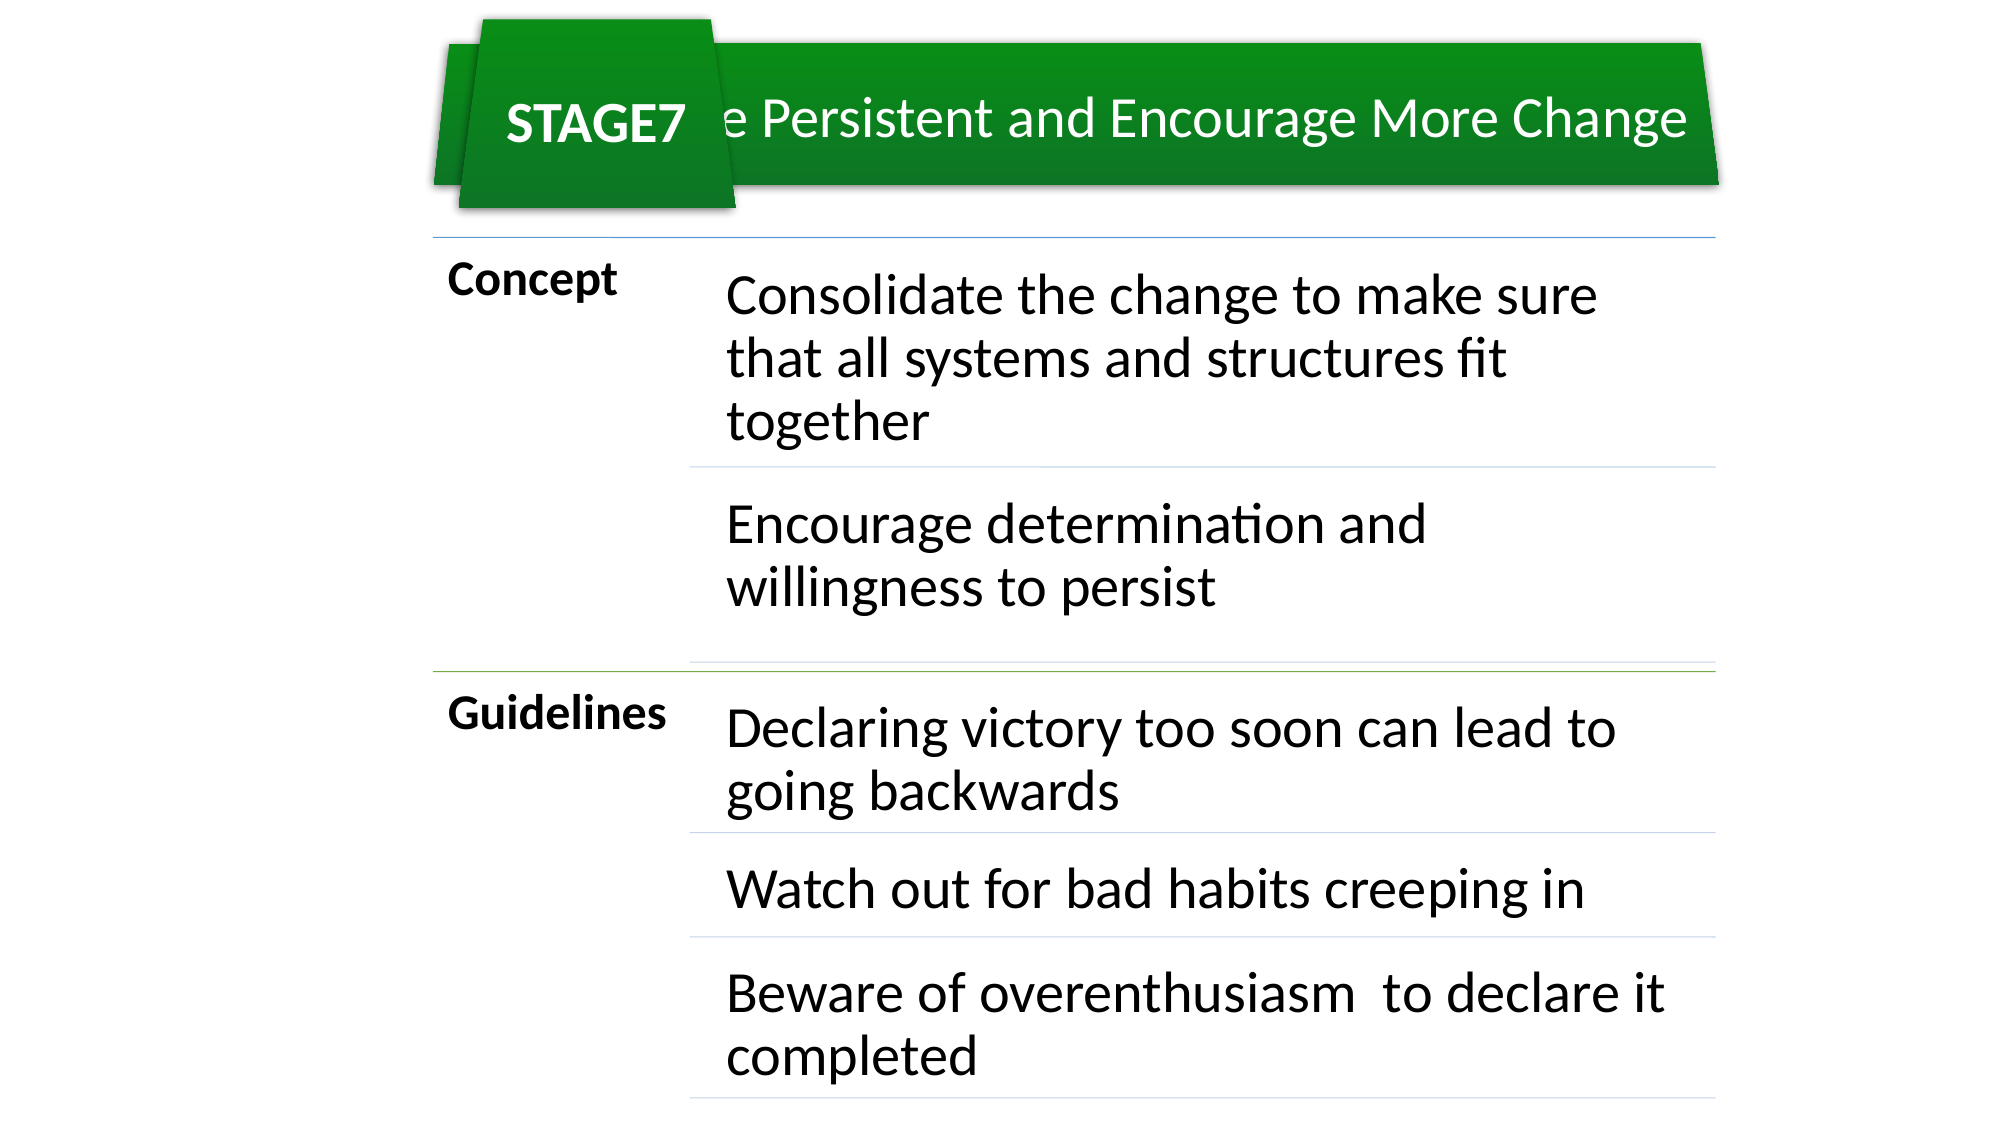

STAGE7
Be Persistent and Encourage More Change

Concept
Consolidate the change to make sure that all systems and structures fit together
Encourage determination and willingness to persist
Guidelines
Declaring victory too soon can lead to going backwards
Watch out for bad habits creeping in
Beware of overenthusiasm  to declare it completed